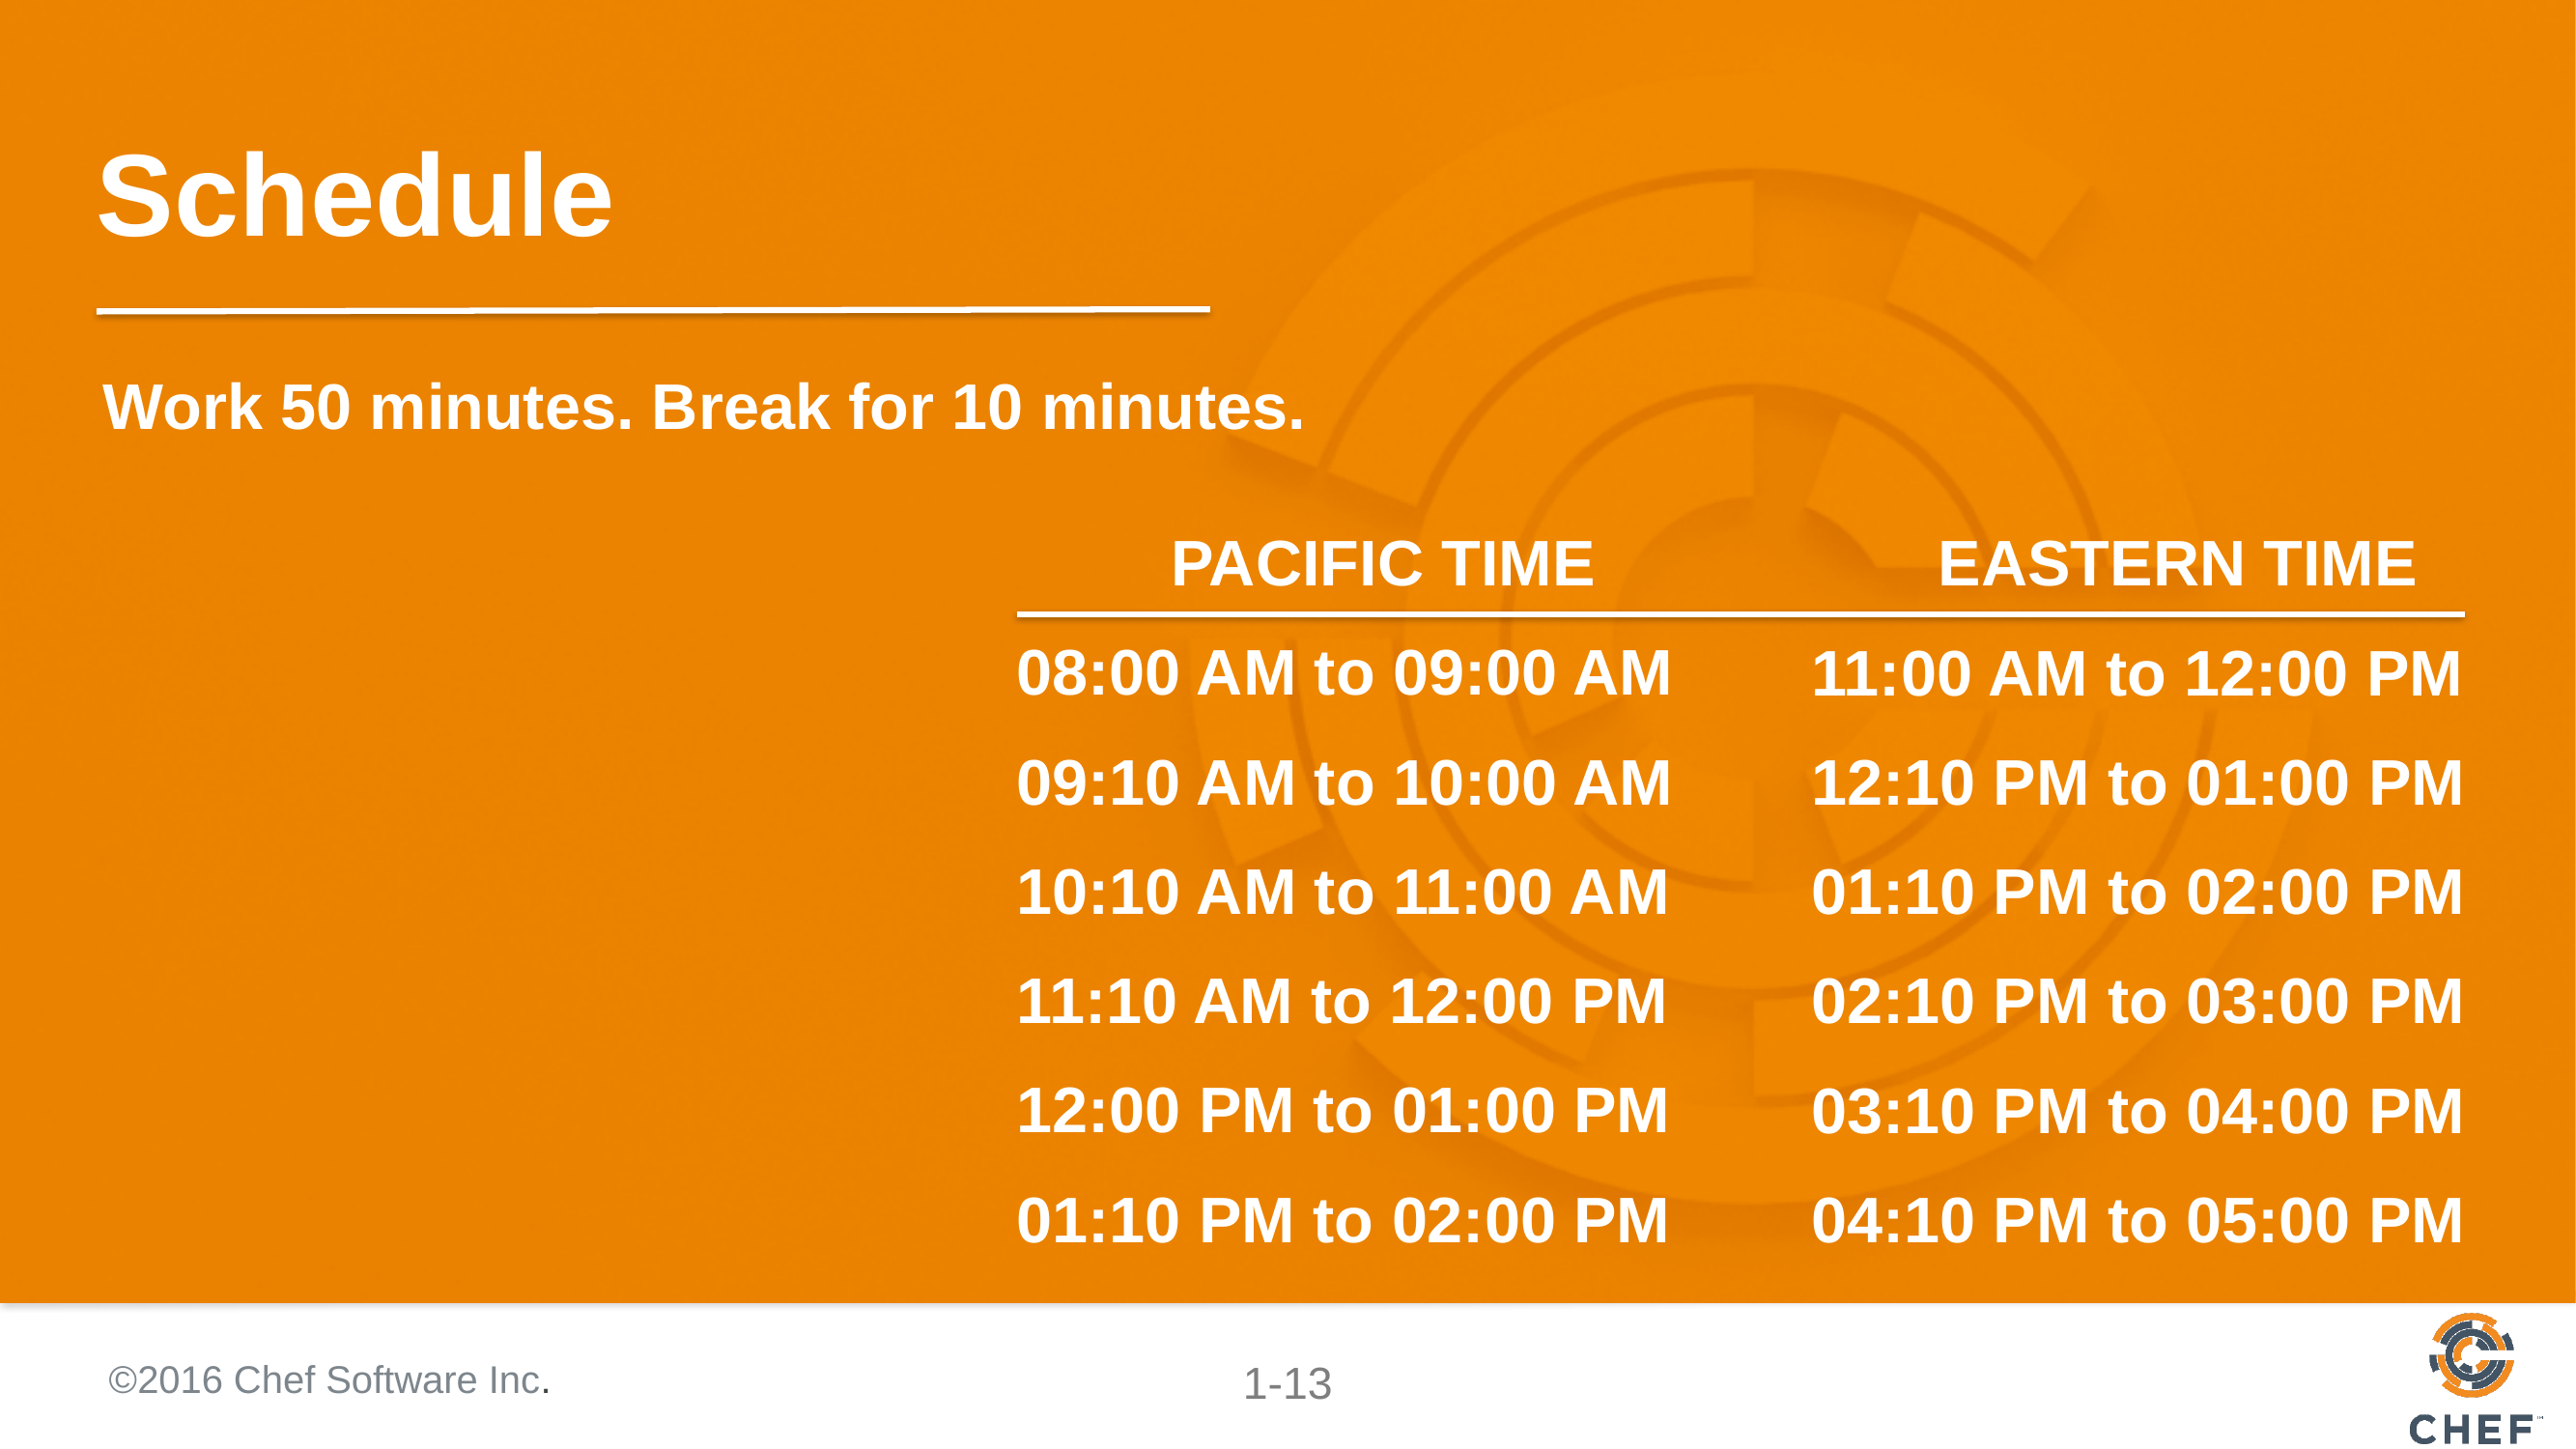

# Schedule
Work 50 minutes. Break for 10 minutes.
PACIFIC TIME
08:00 AM to 09:00 AM
09:10 AM to 10:00 AM
10:10 AM to 11:00 AM
11:10 AM to 12:00 PM
12:00 PM to 01:00 PM
01:10 PM to 02:00 PM
EASTERN TIME
11:00 AM to 12:00 PM
12:10 PM to 01:00 PM
01:10 PM to 02:00 PM
02:10 PM to 03:00 PM
03:10 PM to 04:00 PM
04:10 PM to 05:00 PM